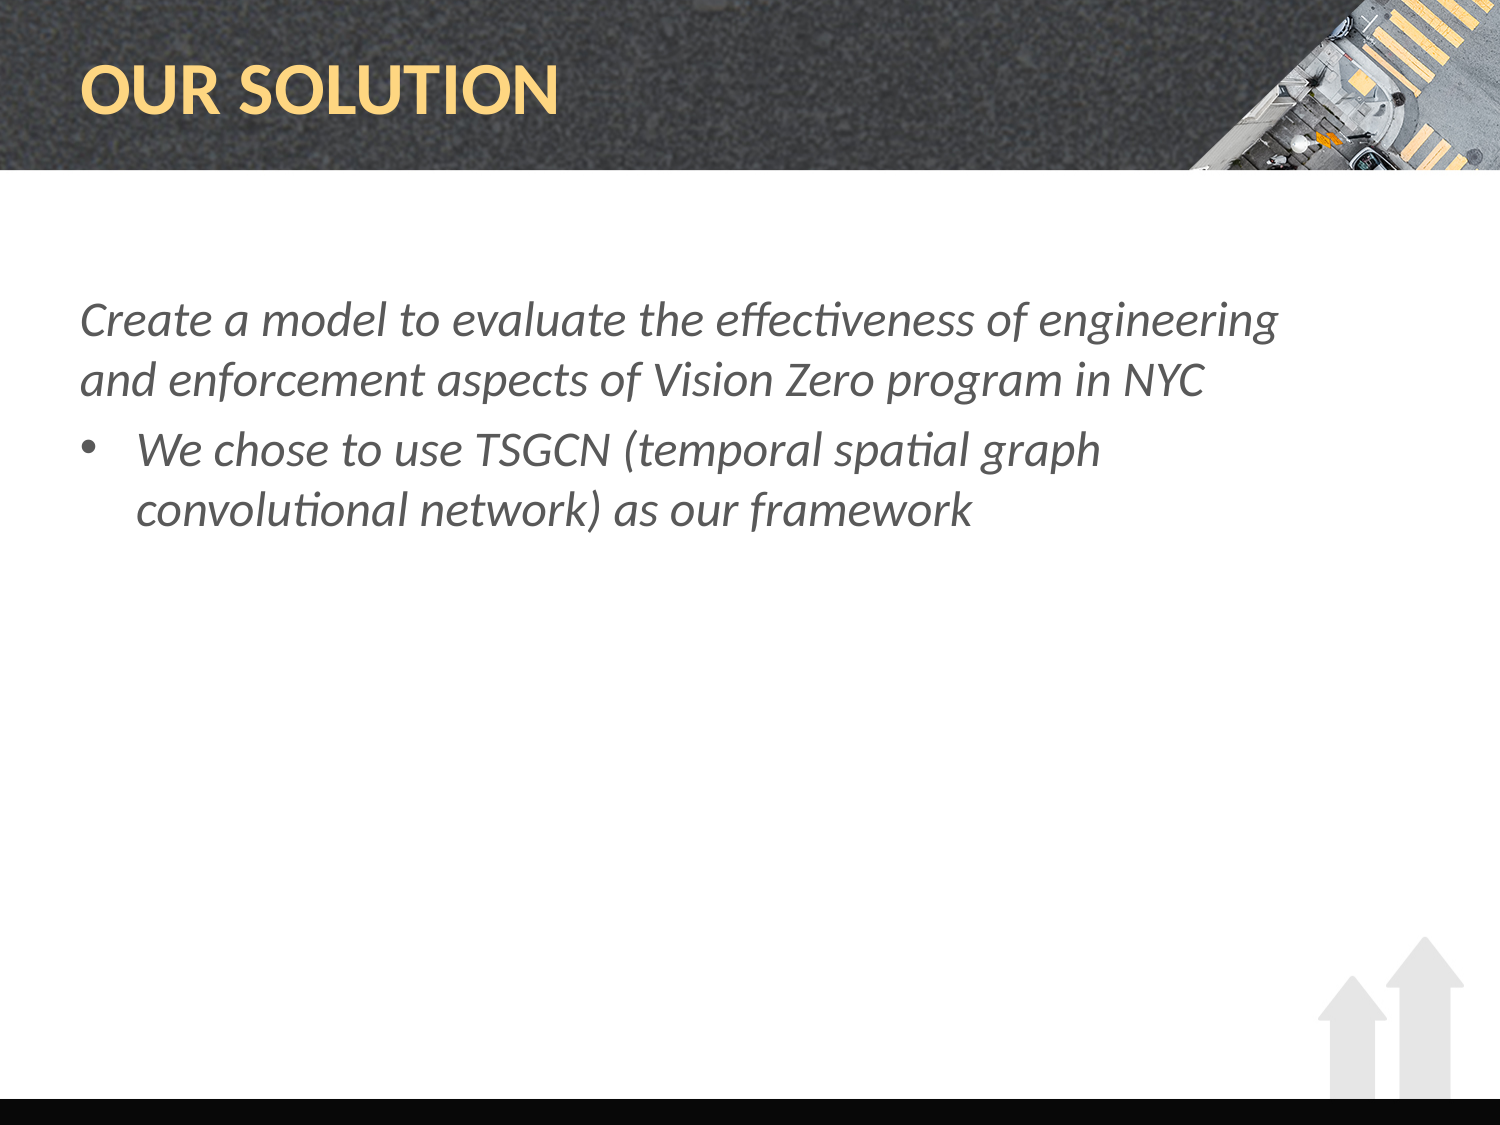

# OUR SOLUTION
Create a model to evaluate the effectiveness of engineering and enforcement aspects of Vision Zero program in NYC
We chose to use TSGCN (temporal spatial graph convolutional network) as our framework